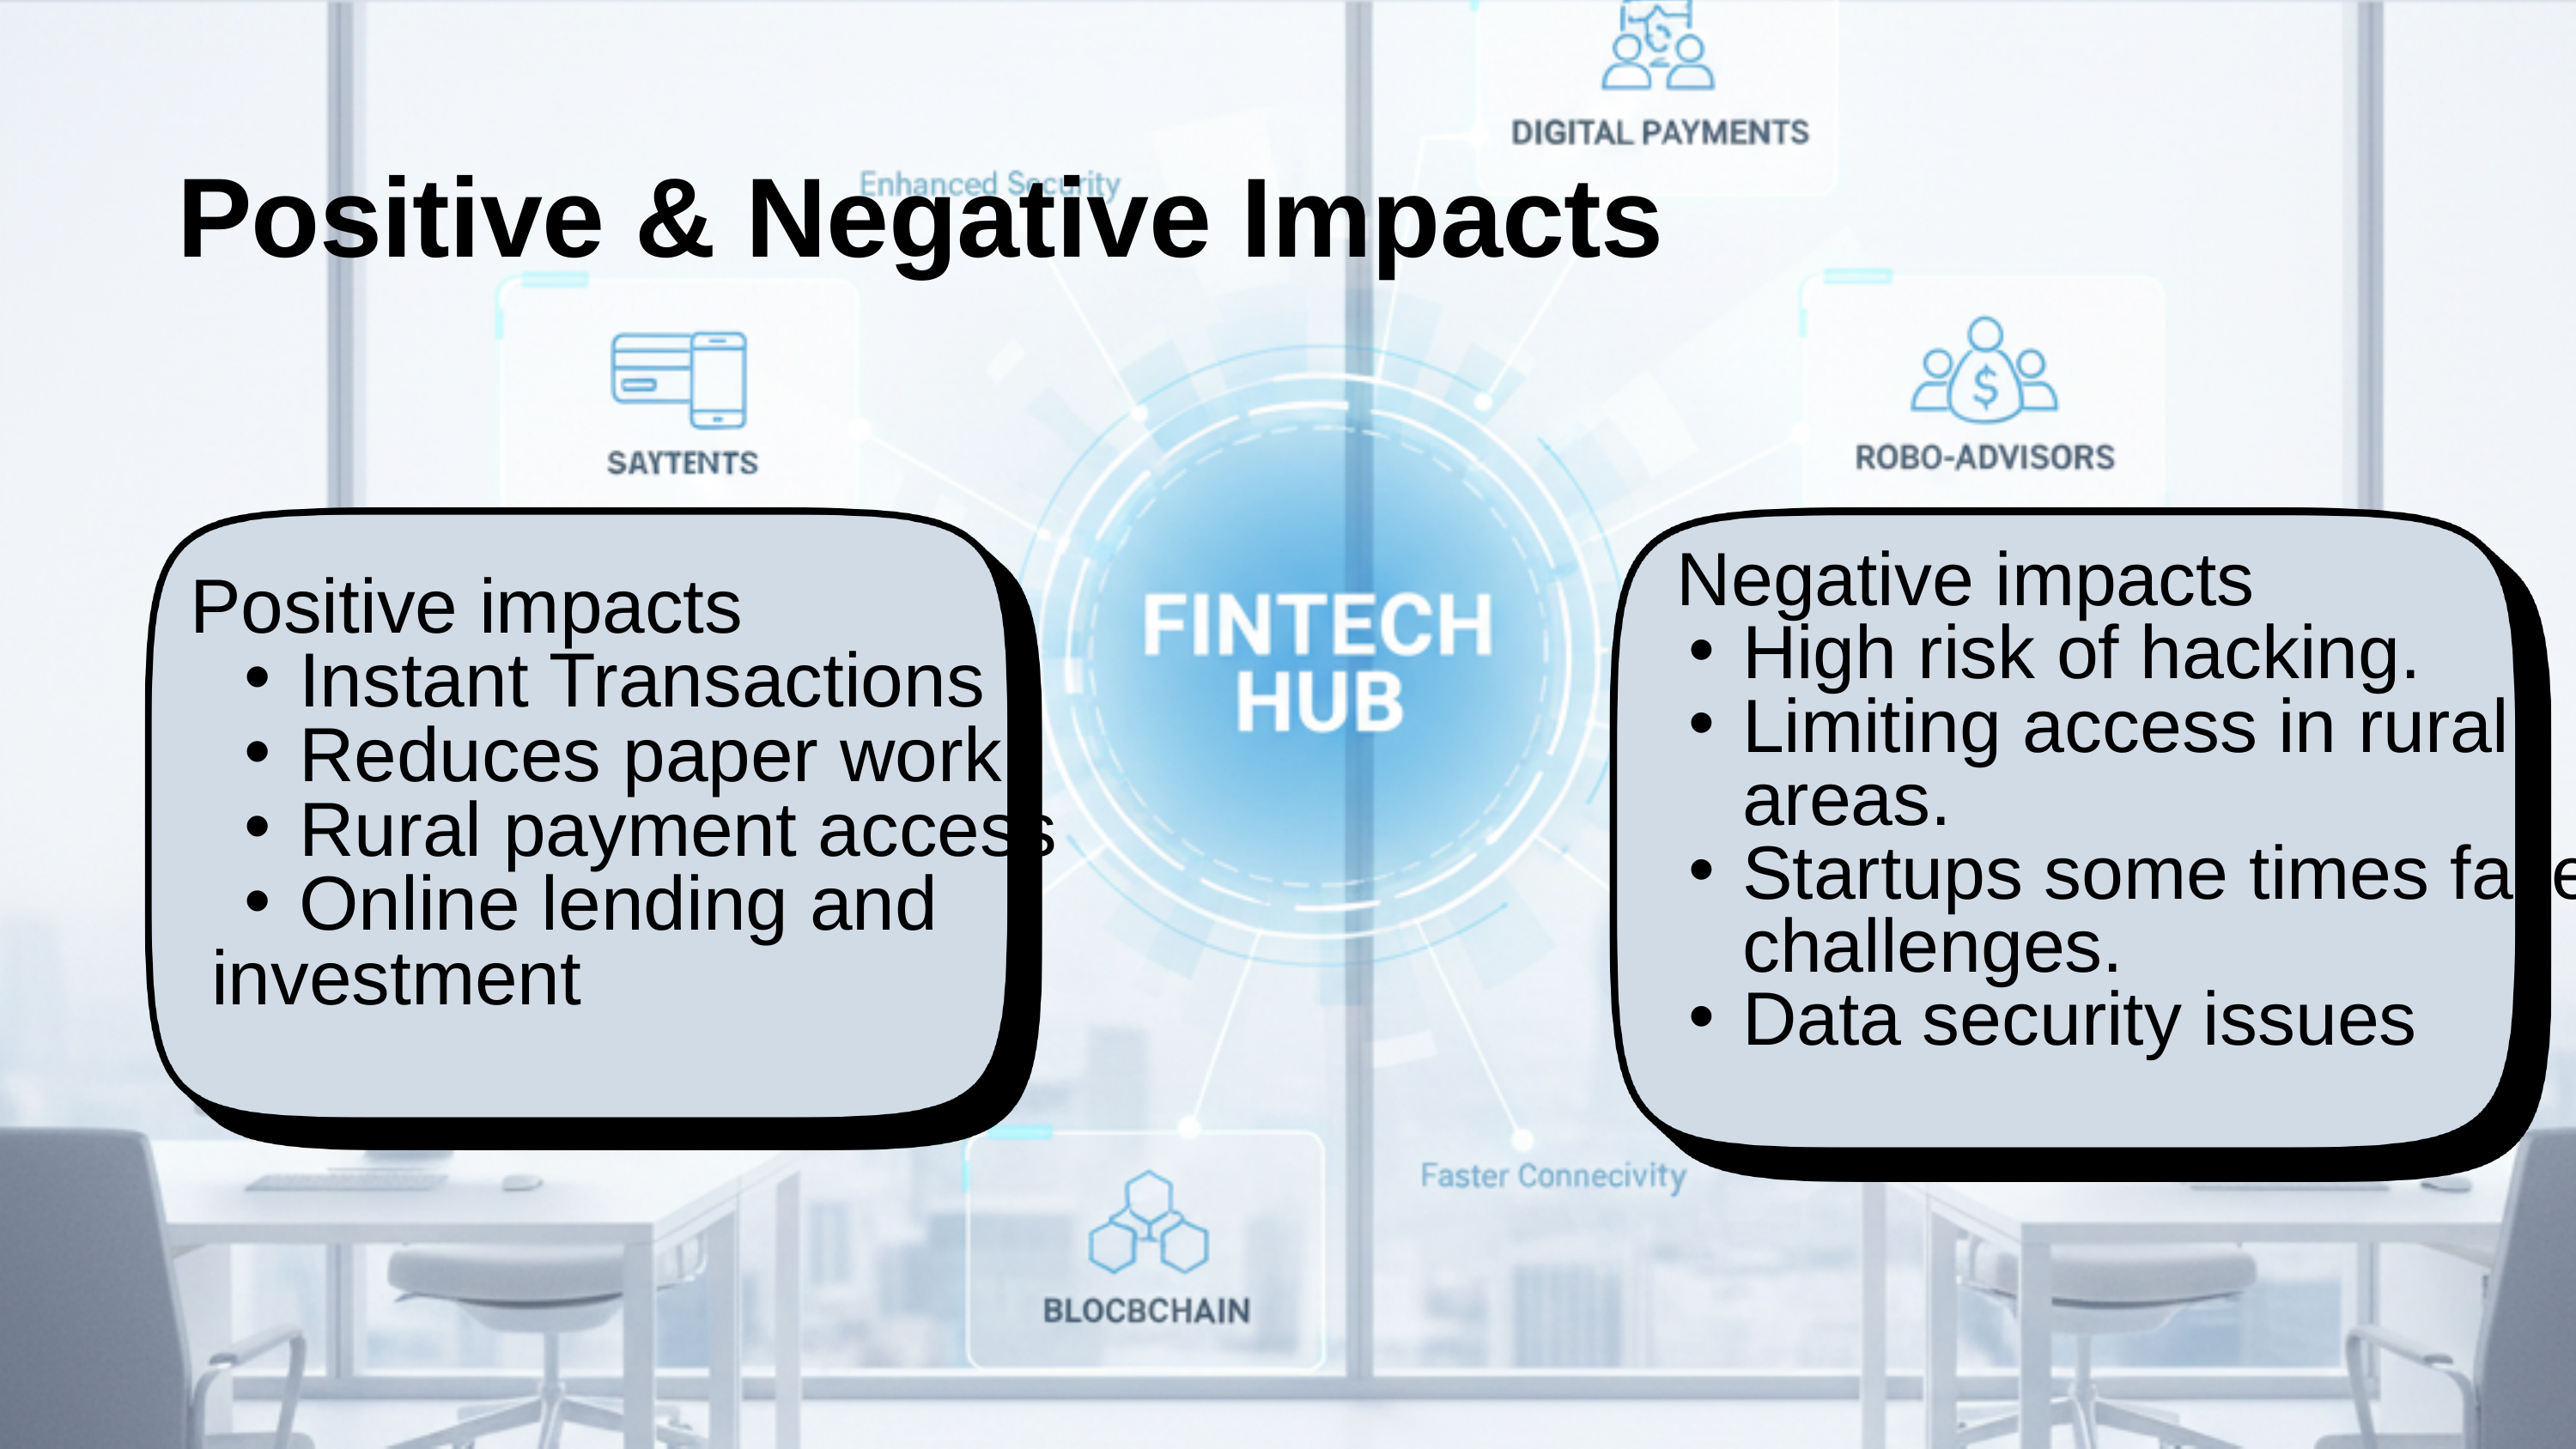

Positive & Negative Impacts

Positive impacts
Instant Transactions
Reduces paper work
Rural payment access
Online lending and
 investment

  Negative impacts
High risk of hacking.
Limiting access in rural areas.
Startups some times face challenges.
Data security issues